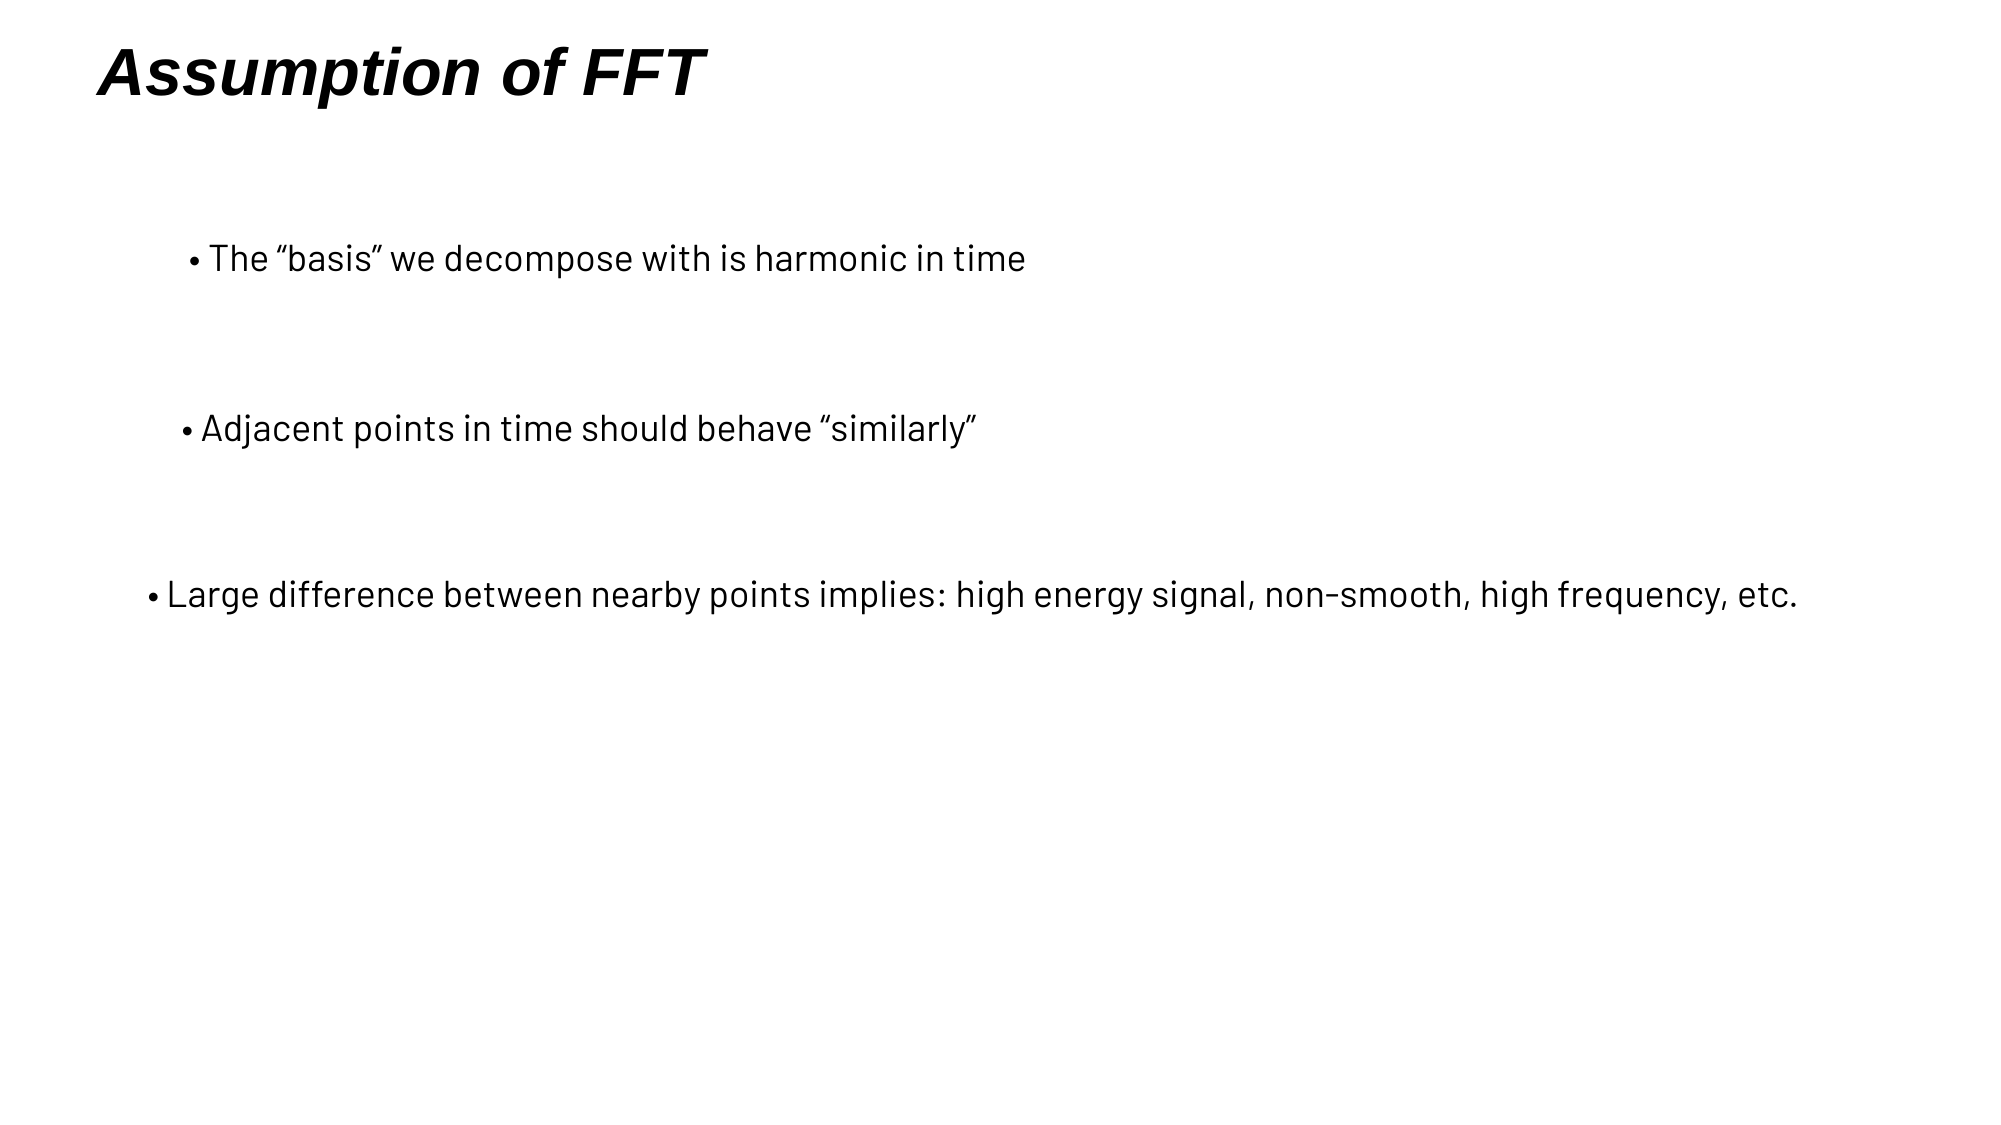

Assumption of FFT
• The “basis” we decompose with is harmonic in time
• Adjacent points in time should behave “similarly”
• Large difference between nearby points implies: high energy signal, non-smooth, high frequency, etc.